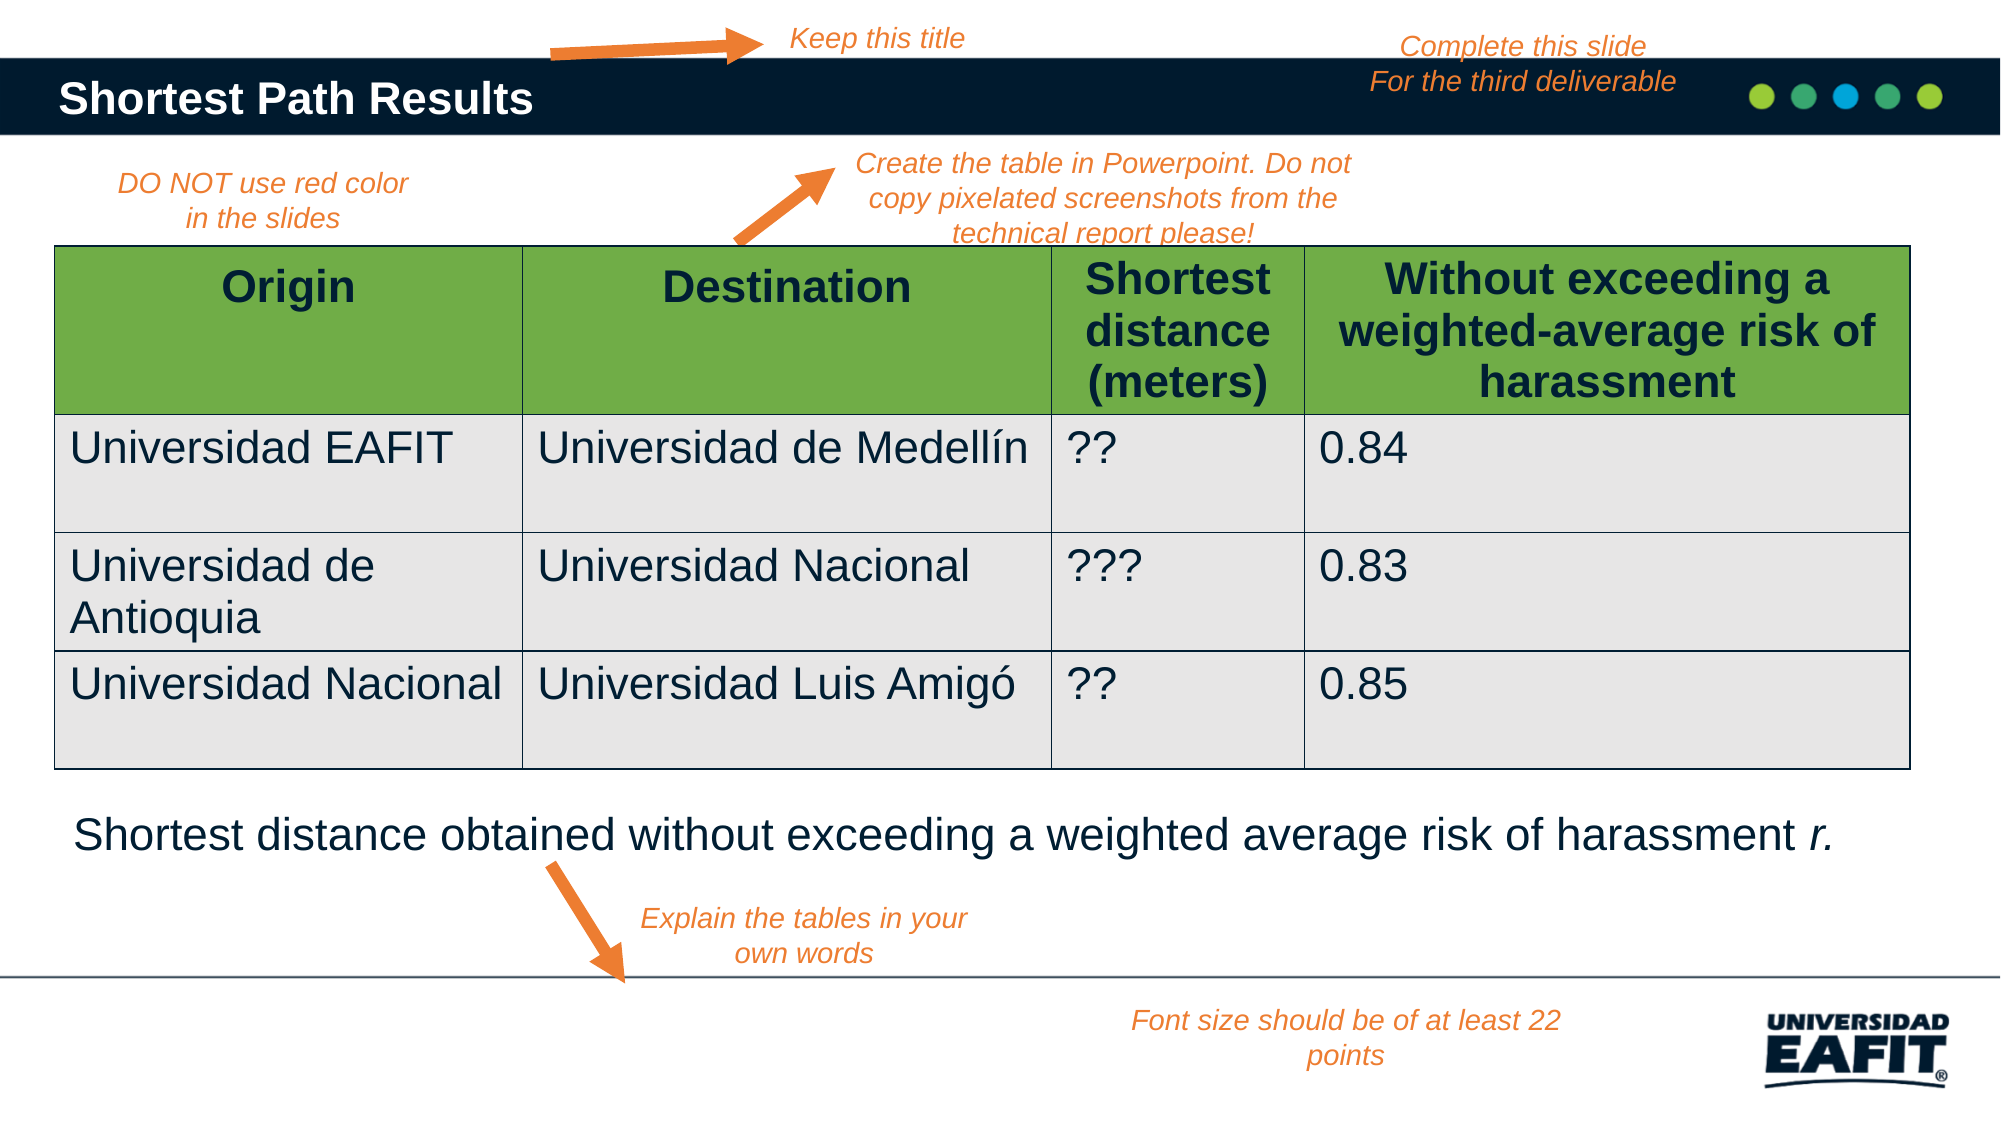

Keep this title
Complete this slide
For the third deliverable

Shortest Path Results
Create the table in Powerpoint. Do not copy pixelated screenshots from the technical report please!
DO NOT use red color in the slides

| Origin | Destination | Shortest distance (meters) | Without exceeding a weighted-average risk of harassment |
| --- | --- | --- | --- |
| Universidad EAFIT | Universidad de Medellín | ?? | 0.84 |
| Universidad de Antioquia | Universidad Nacional | ??? | 0.83 |
| Universidad Nacional | Universidad Luis Amigó | ?? | 0.85 |
Shortest distance obtained without exceeding a weighted average risk of harassment r.

Explain the tables in your
own words
Font size should be of at least 22 points